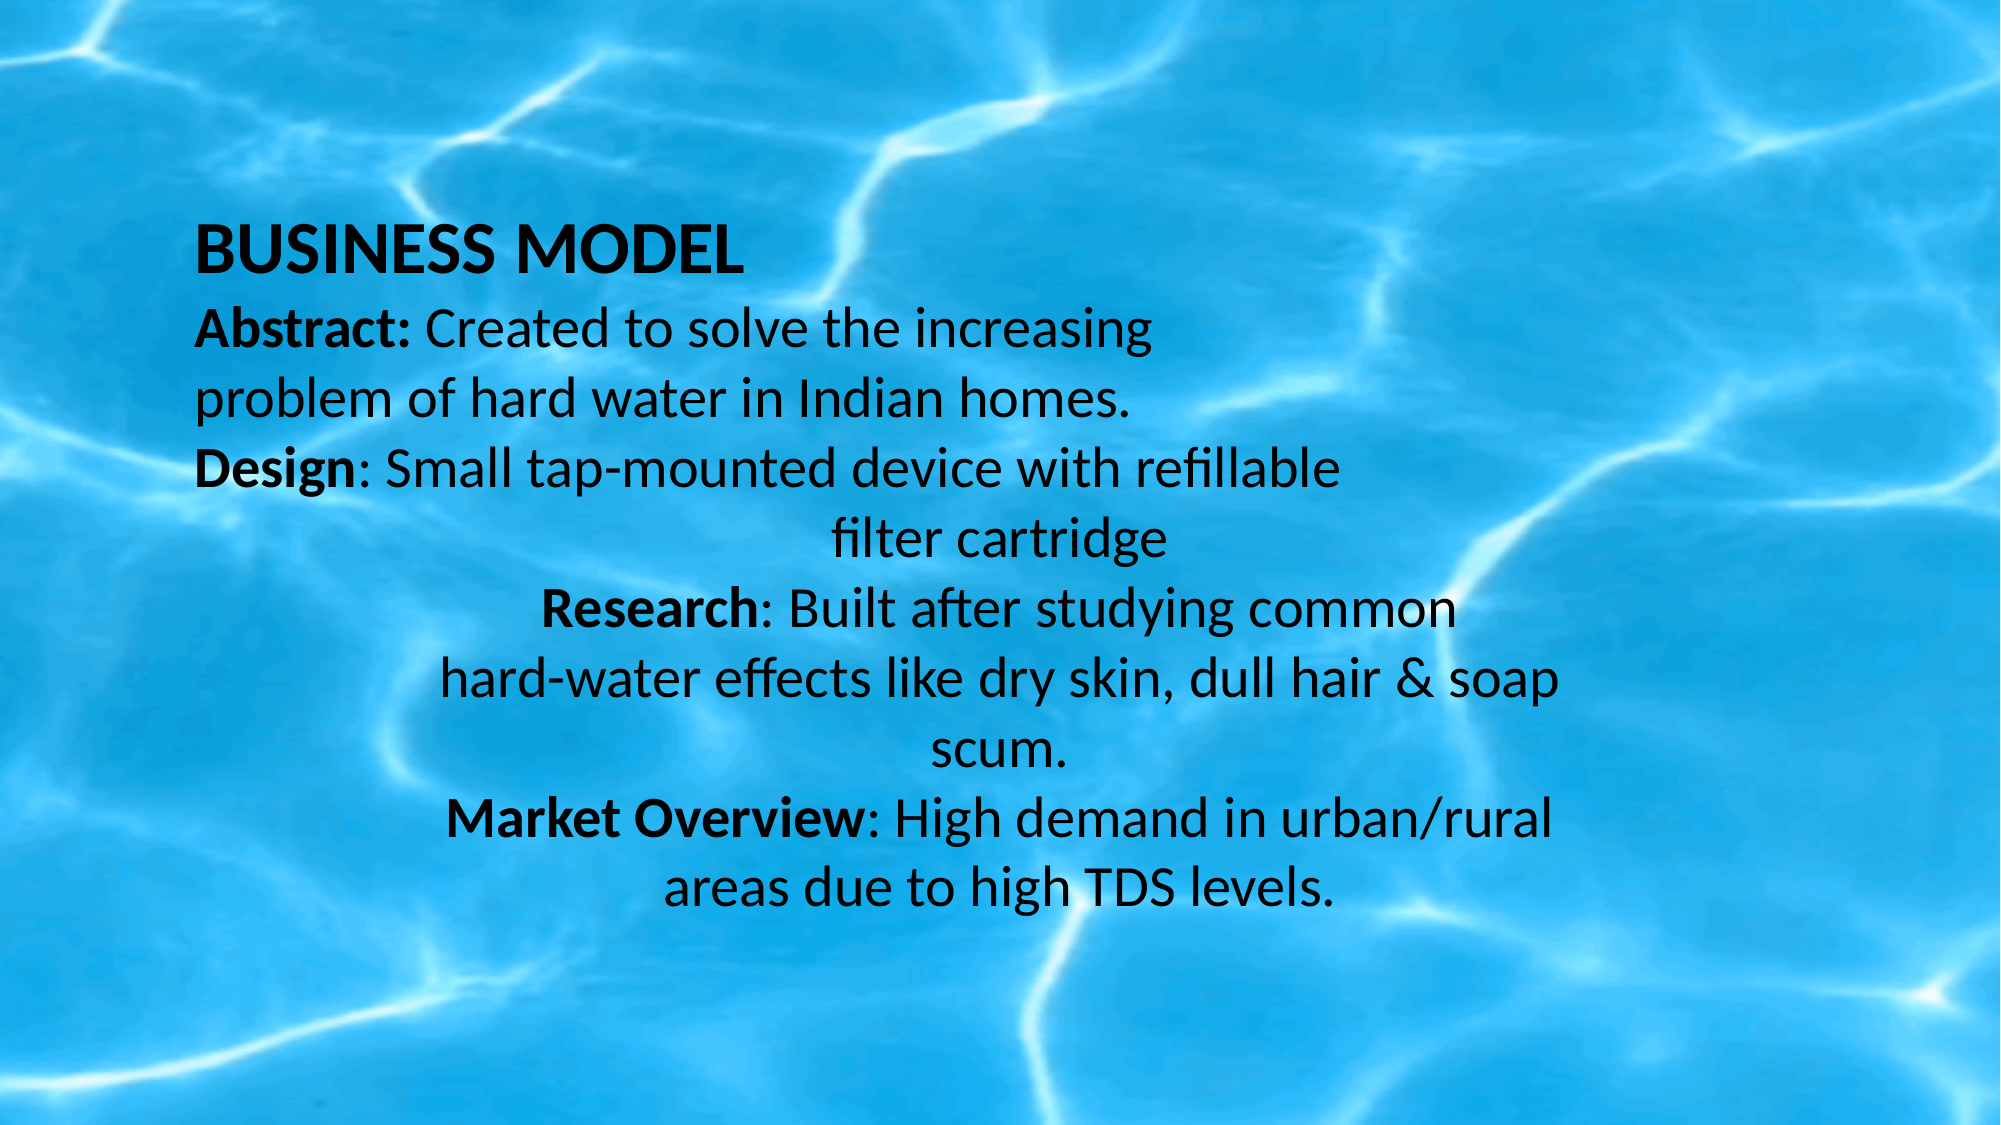

BUSINESS MODEL
Abstract: Created to solve the increasing
problem of hard water in Indian homes.
Design: Small tap-mounted device with refillable
filter cartridge
Research: Built after studying common
hard-water effects like dry skin, dull hair & soap
scum.
Market Overview: High demand in urban/rural
areas due to high TDS levels.